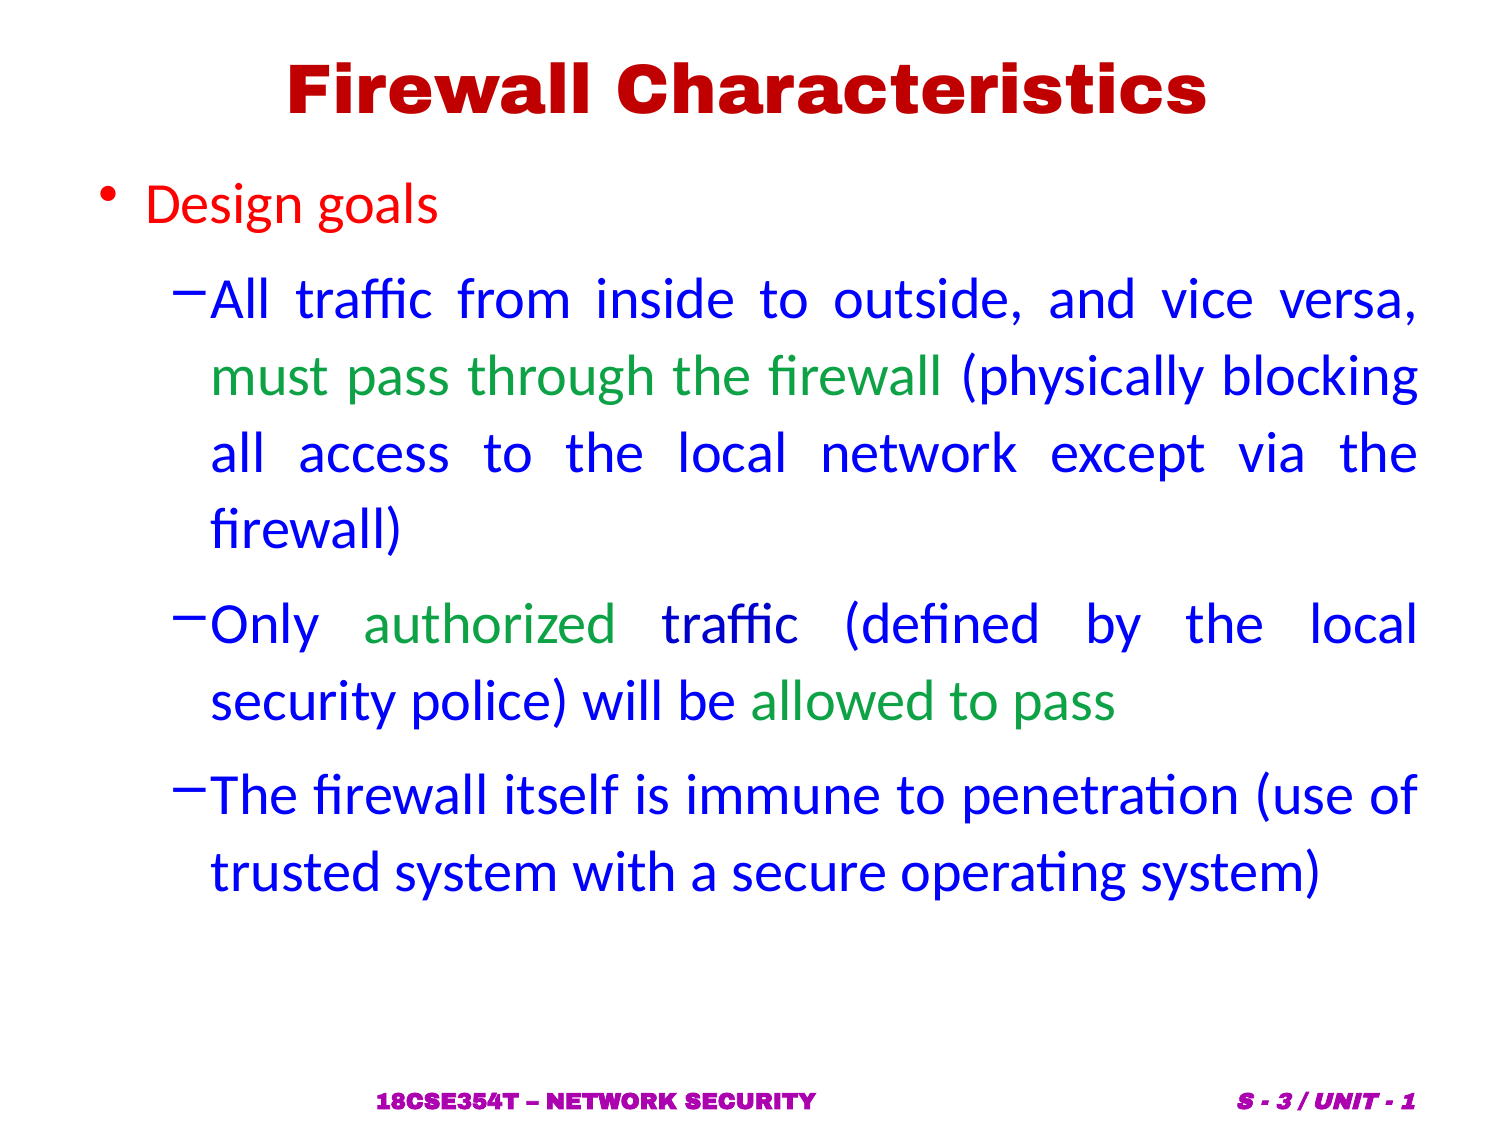

# Firewall Characteristics
Design goals
All traffic from inside to outside, and vice versa, must pass through the firewall (physically blocking all access to the local network except via the firewall)
Only authorized traffic (defined by the local security police) will be allowed to pass
The firewall itself is immune to penetration (use of trusted system with a secure operating system)
                                18CSE354T – NETWORK SECURITY                                                      S - 3 / UNIT - 1